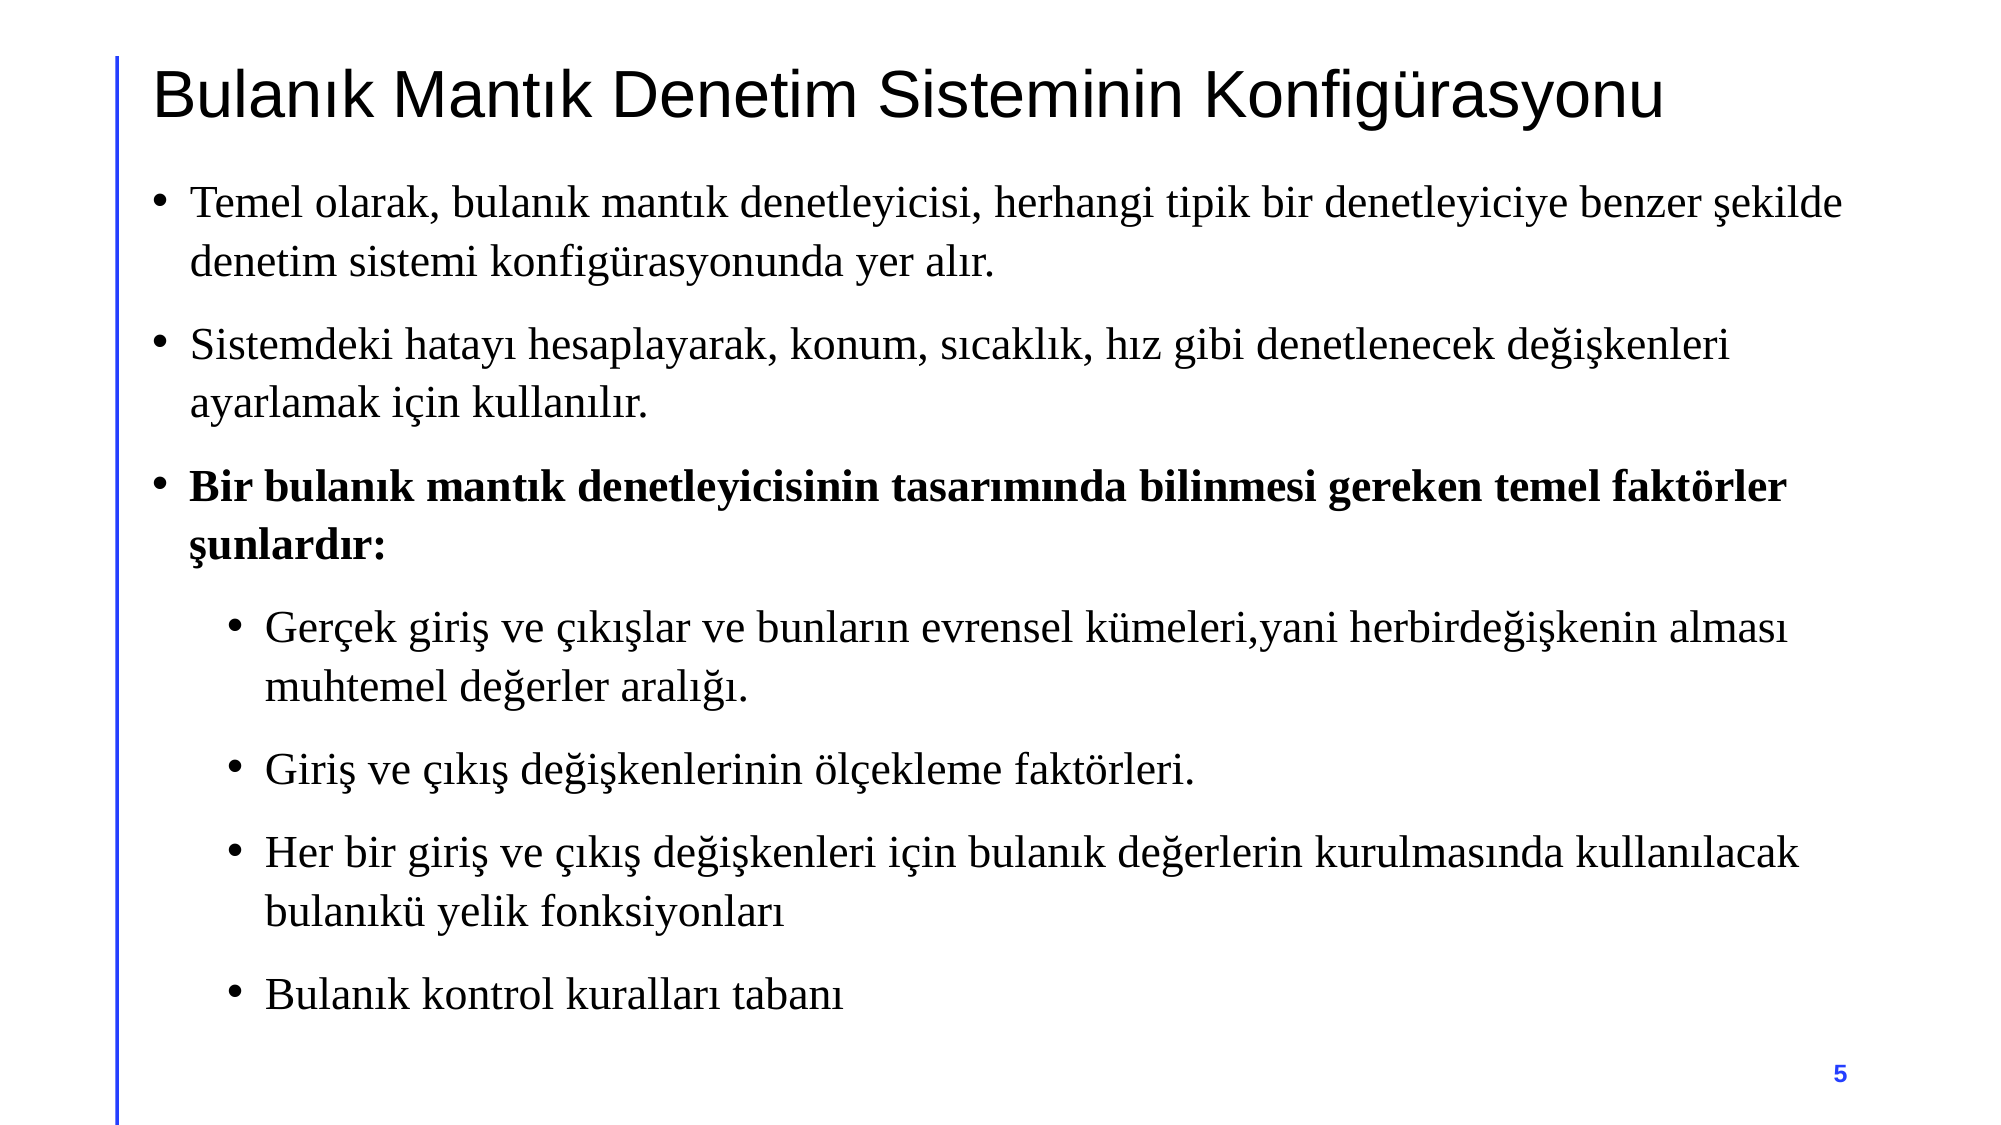

# Bulanık Mantık Denetim Sisteminin Konfigürasyonu
Temel olarak, bulanık mantık denetleyicisi, herhangi tipik bir denetleyiciye benzer şekilde denetim sistemi konfigürasyonunda yer alır.
Sistemdeki hatayı hesaplayarak, konum, sıcaklık, hız gibi denetlenecek değişkenleri ayarlamak için kullanılır.
Bir bulanık mantık denetleyicisinin tasarımında bilinmesi gereken temel faktörler şunlardır:
Gerçek giriş ve çıkışlar ve bunların evrensel kümeleri,yani herbirdeğişkenin alması muhtemel değerler aralığı.
Giriş ve çıkış değişkenlerinin ölçekleme faktörleri.
Her bir giriş ve çıkış değişkenleri için bulanık değerlerin kurulmasında kullanılacak bulanıkü yelik fonksiyonları
Bulanık kontrol kuralları tabanı
5